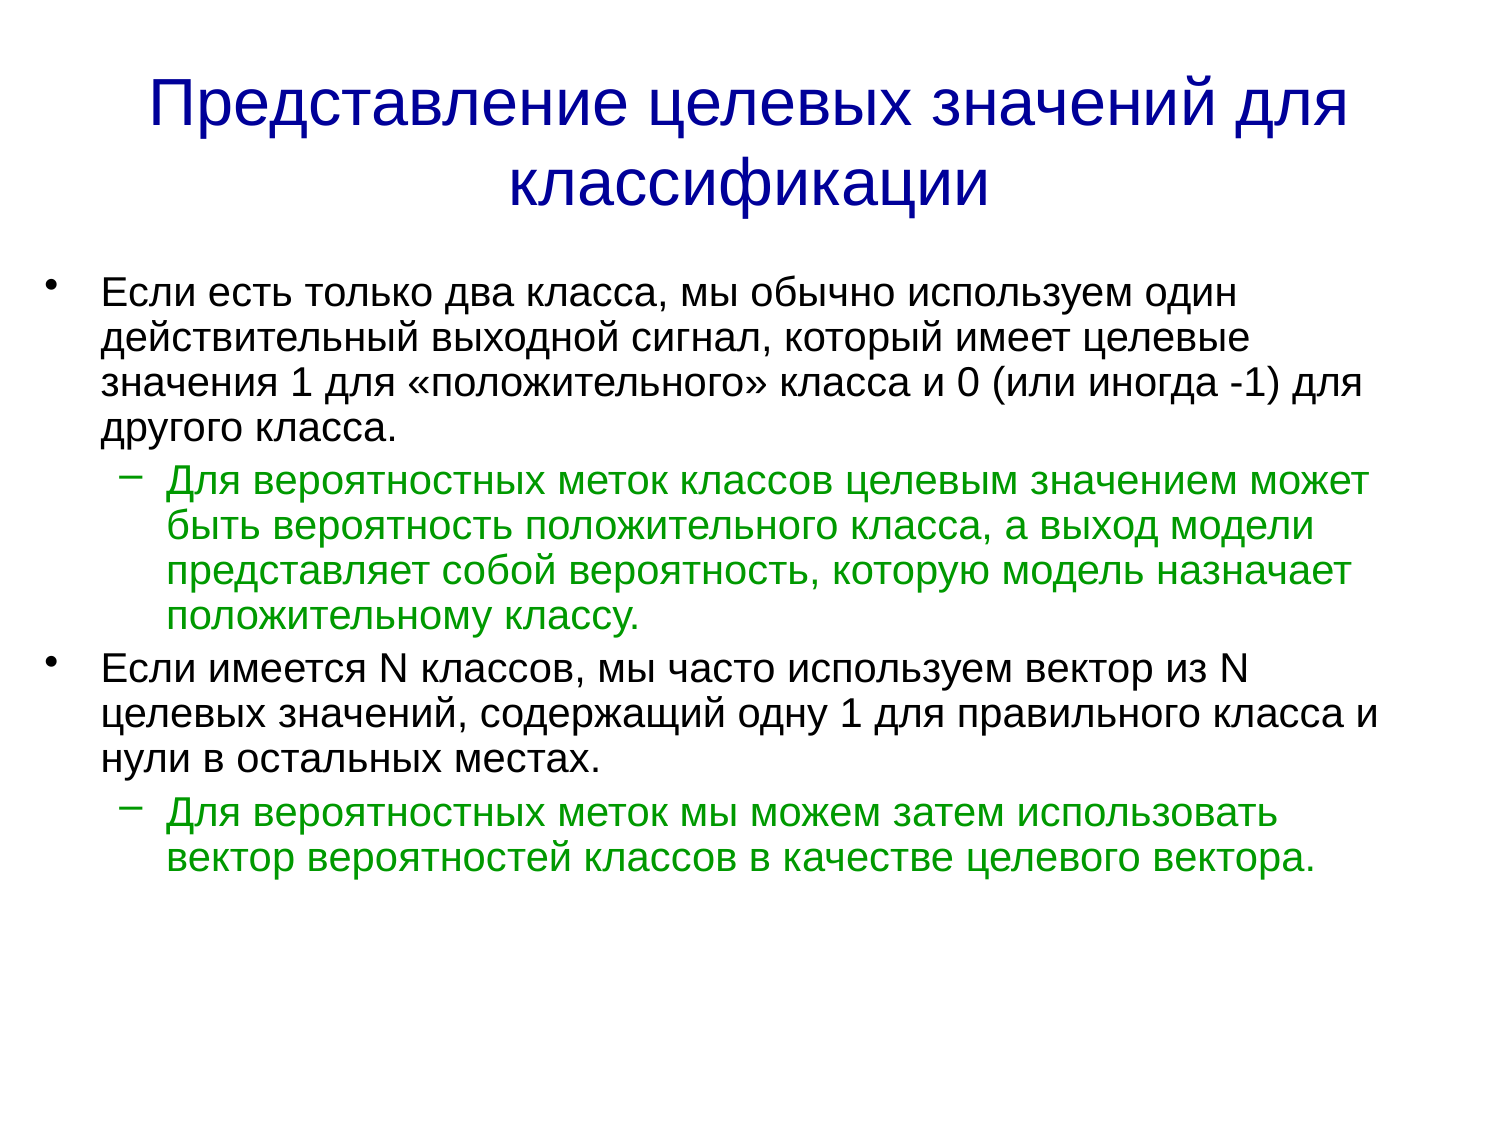

# Представление целевых значений для классификации
Если есть только два класса, мы обычно используем один действительный выходной сигнал, который имеет целевые значения 1 для «положительного» класса и 0 (или иногда -1) для другого класса.
Для вероятностных меток классов целевым значением может быть вероятность положительного класса, а выход модели представляет собой вероятность, которую модель назначает положительному классу.
Если имеется N классов, мы часто используем вектор из N целевых значений, содержащий одну 1 для правильного класса и нули в остальных местах.
Для вероятностных меток мы можем затем использовать вектор вероятностей классов в качестве целевого вектора.